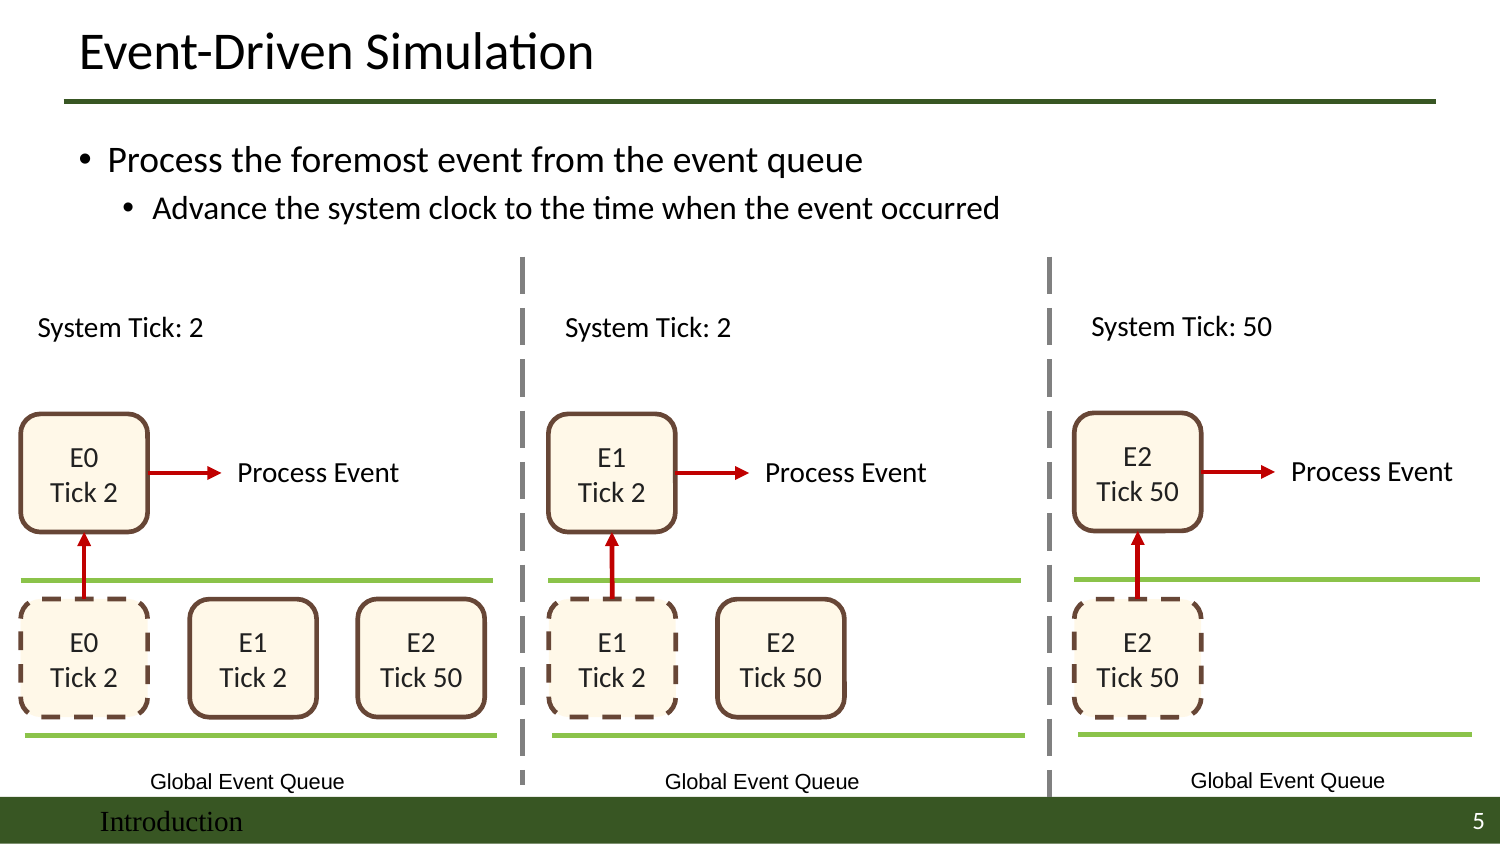

# Event-Driven Simulation
Process the foremost event from the event queue
Advance the system clock to the time when the event occurred
System Tick: 50
System Tick: 2
System Tick: 2
E2
Tick 50
E0
Tick 2
E1
Tick 2
Process Event
Process Event
Process Event
E0
Tick 2
E2
Tick 50
E1
Tick 2
E1
Tick 2
E2
Tick 50
E2
Tick 50
Global Event Queue
Global Event Queue
Global Event Queue
5
Introduction